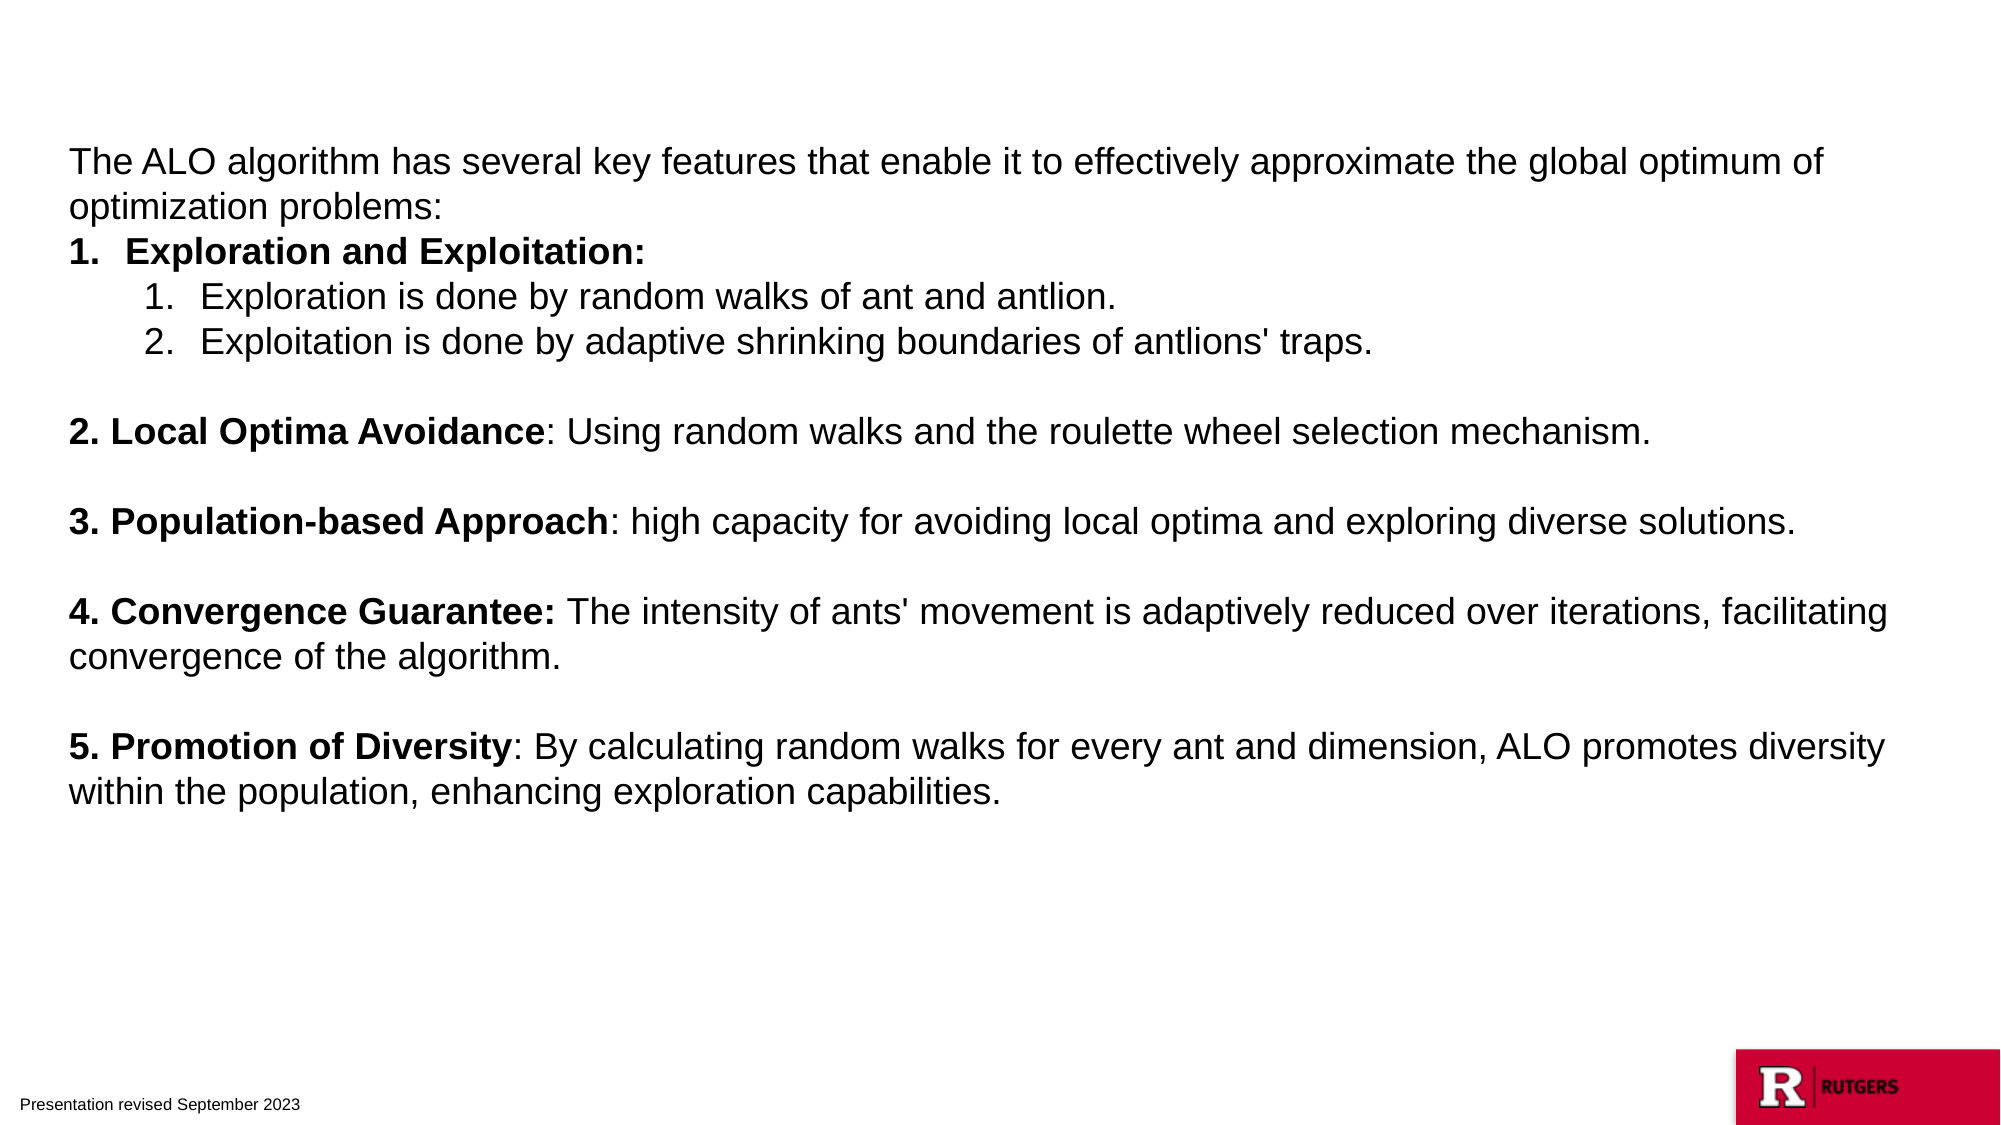

The ALO algorithm has several key features that enable it to effectively approximate the global optimum of optimization problems:
Exploration and Exploitation:
Exploration is done by random walks of ant and antlion.
Exploitation is done by adaptive shrinking boundaries of antlions' traps.

2. Local Optima Avoidance: Using random walks and the roulette wheel selection mechanism.

3. Population-based Approach: high capacity for avoiding local optima and exploring diverse solutions.

4. Convergence Guarantee: The intensity of ants' movement is adaptively reduced over iterations, facilitating convergence of the algorithm.

5. Promotion of Diversity: By calculating random walks for every ant and dimension, ALO promotes diversity within the population, enhancing exploration capabilities.